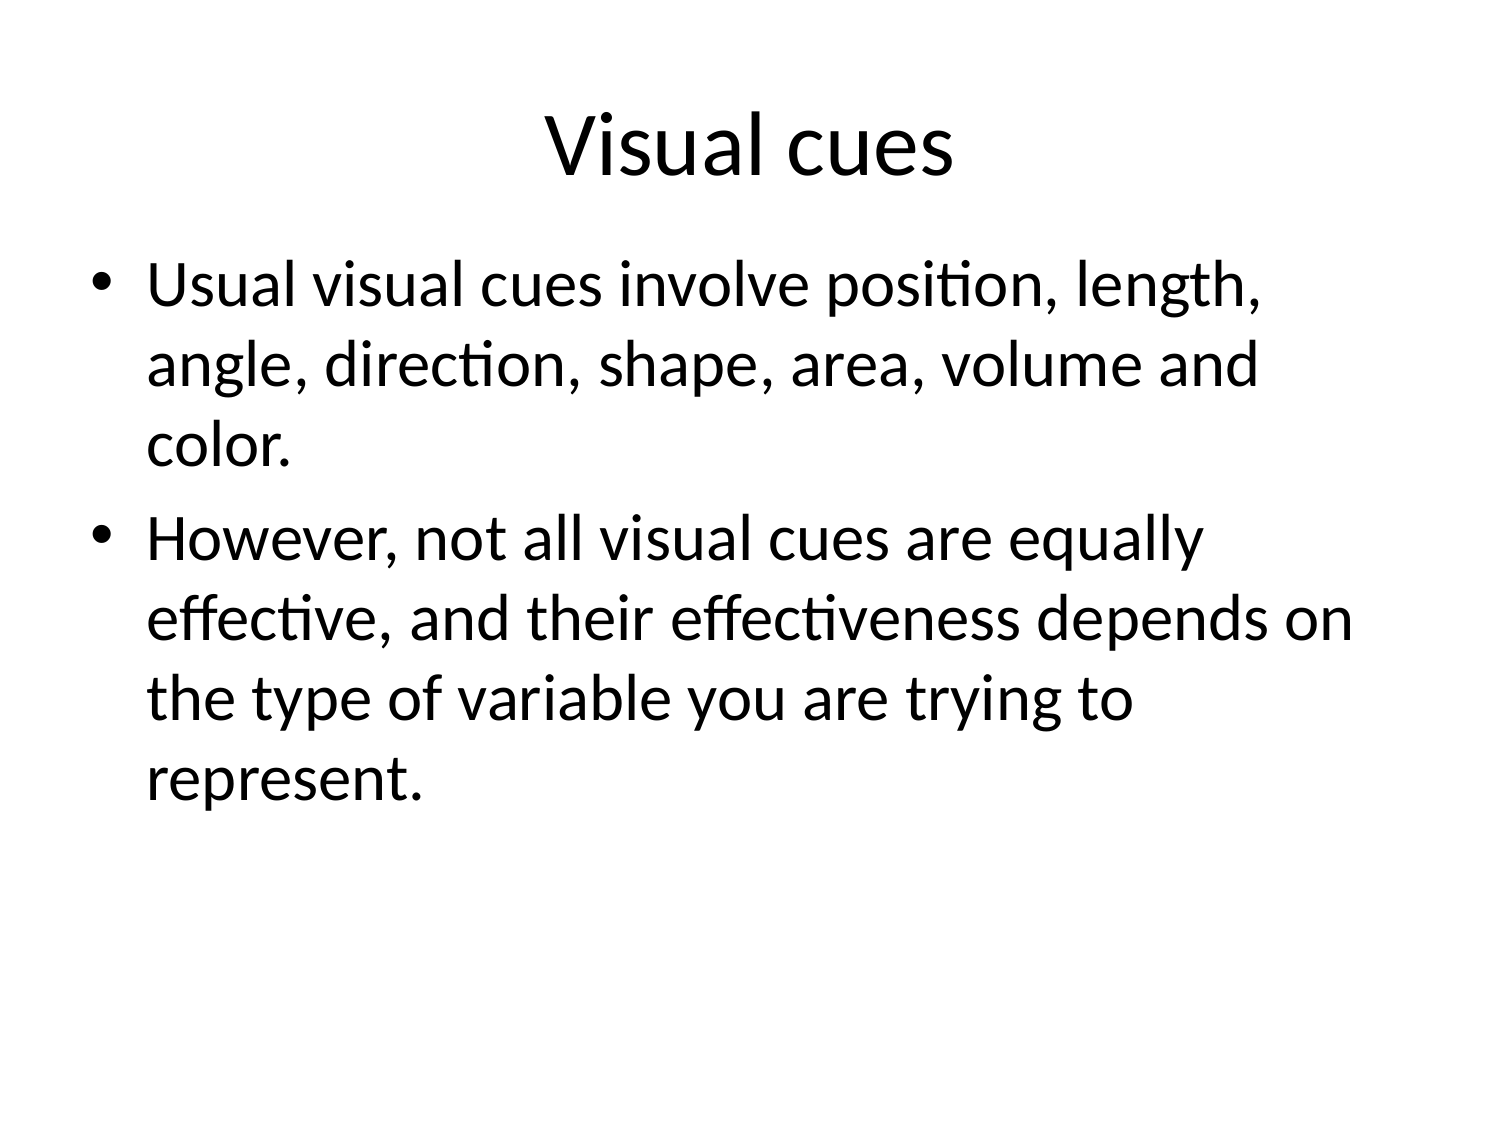

# Visual cues
Usual visual cues involve position, length, angle, direction, shape, area, volume and color.
However, not all visual cues are equally effective, and their effectiveness depends on the type of variable you are trying to represent.